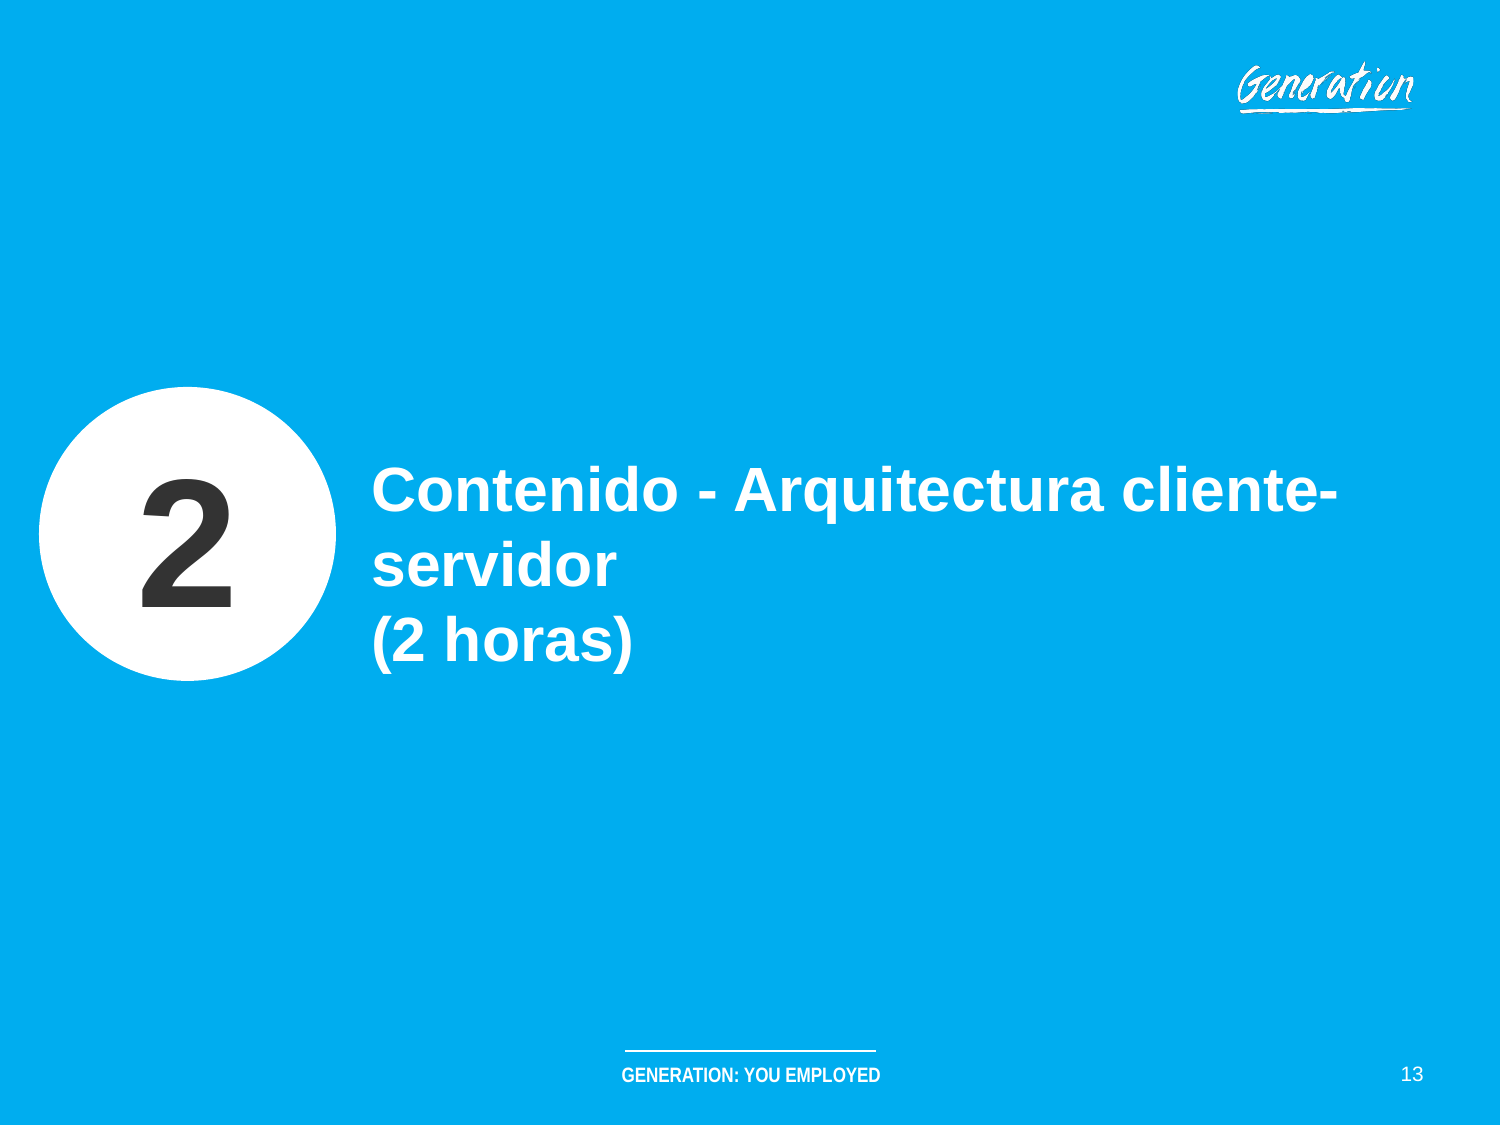

2
# Contenido - Arquitectura cliente-servidor (2 horas)